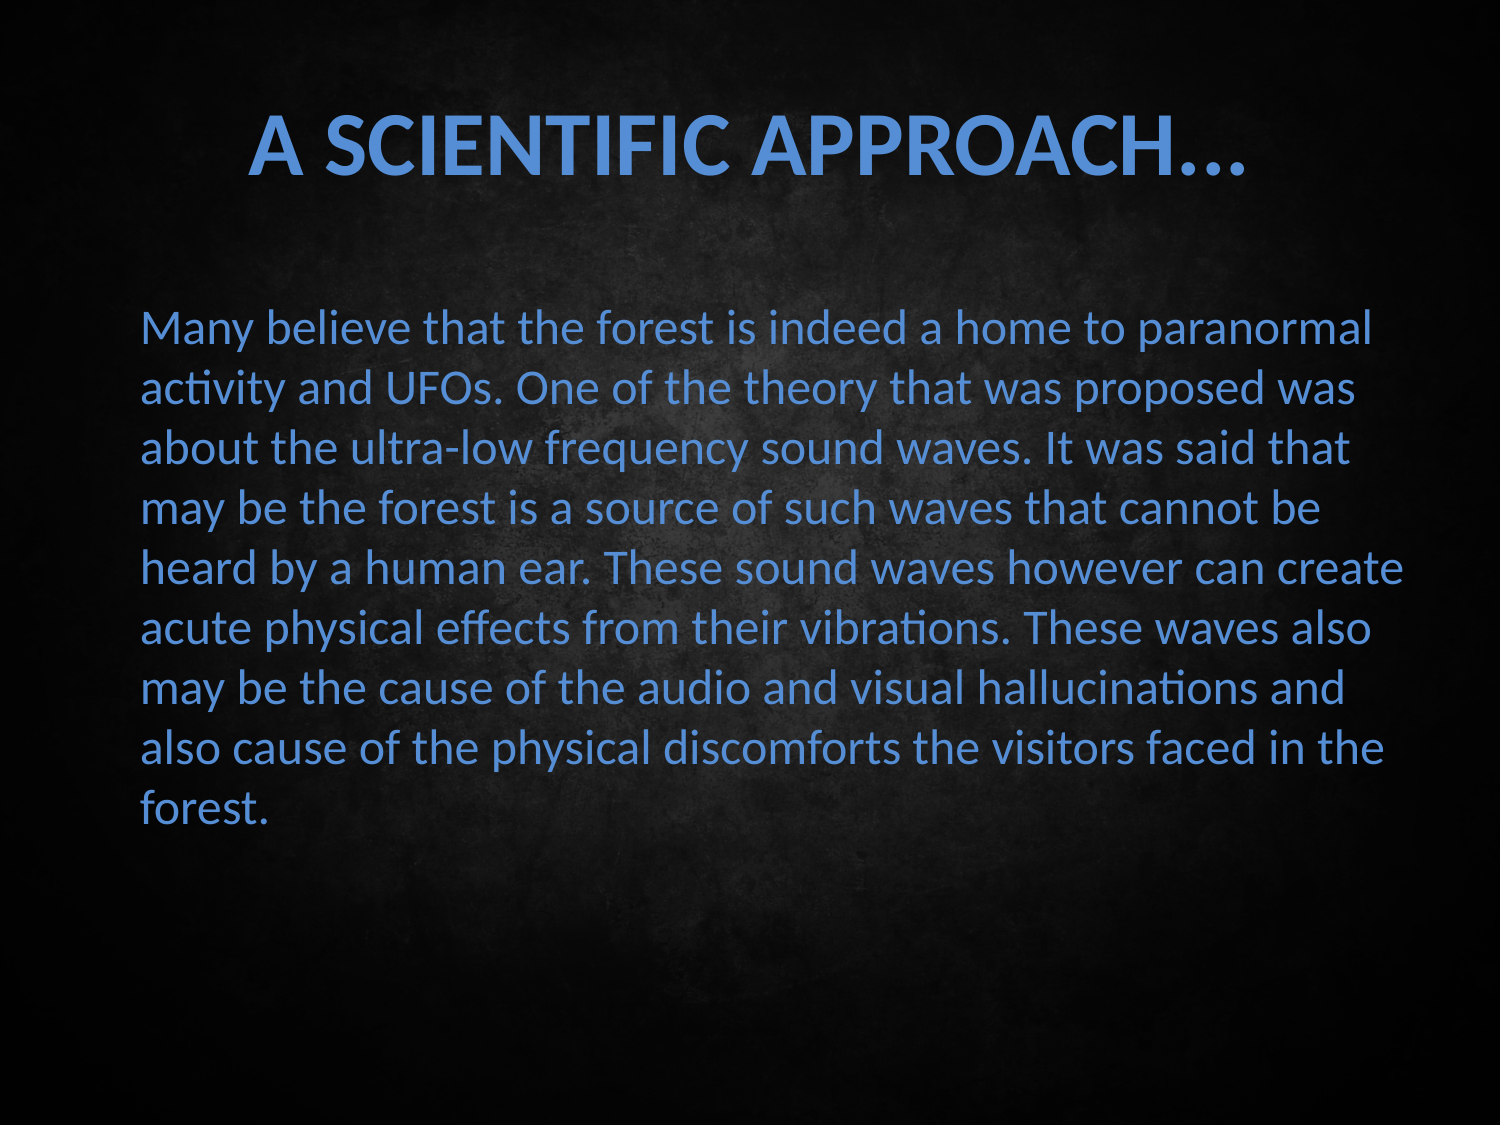

# A SCIENTIFIC APPROACH...
Many believe that the forest is indeed a home to paranormal activity and UFOs. One of the theory that was proposed was about the ultra-low frequency sound waves. It was said that may be the forest is a source of such waves that cannot be heard by a human ear. These sound waves however can create acute physical effects from their vibrations. These waves also may be the cause of the audio and visual hallucinations and also cause of the physical discomforts the visitors faced in the forest.